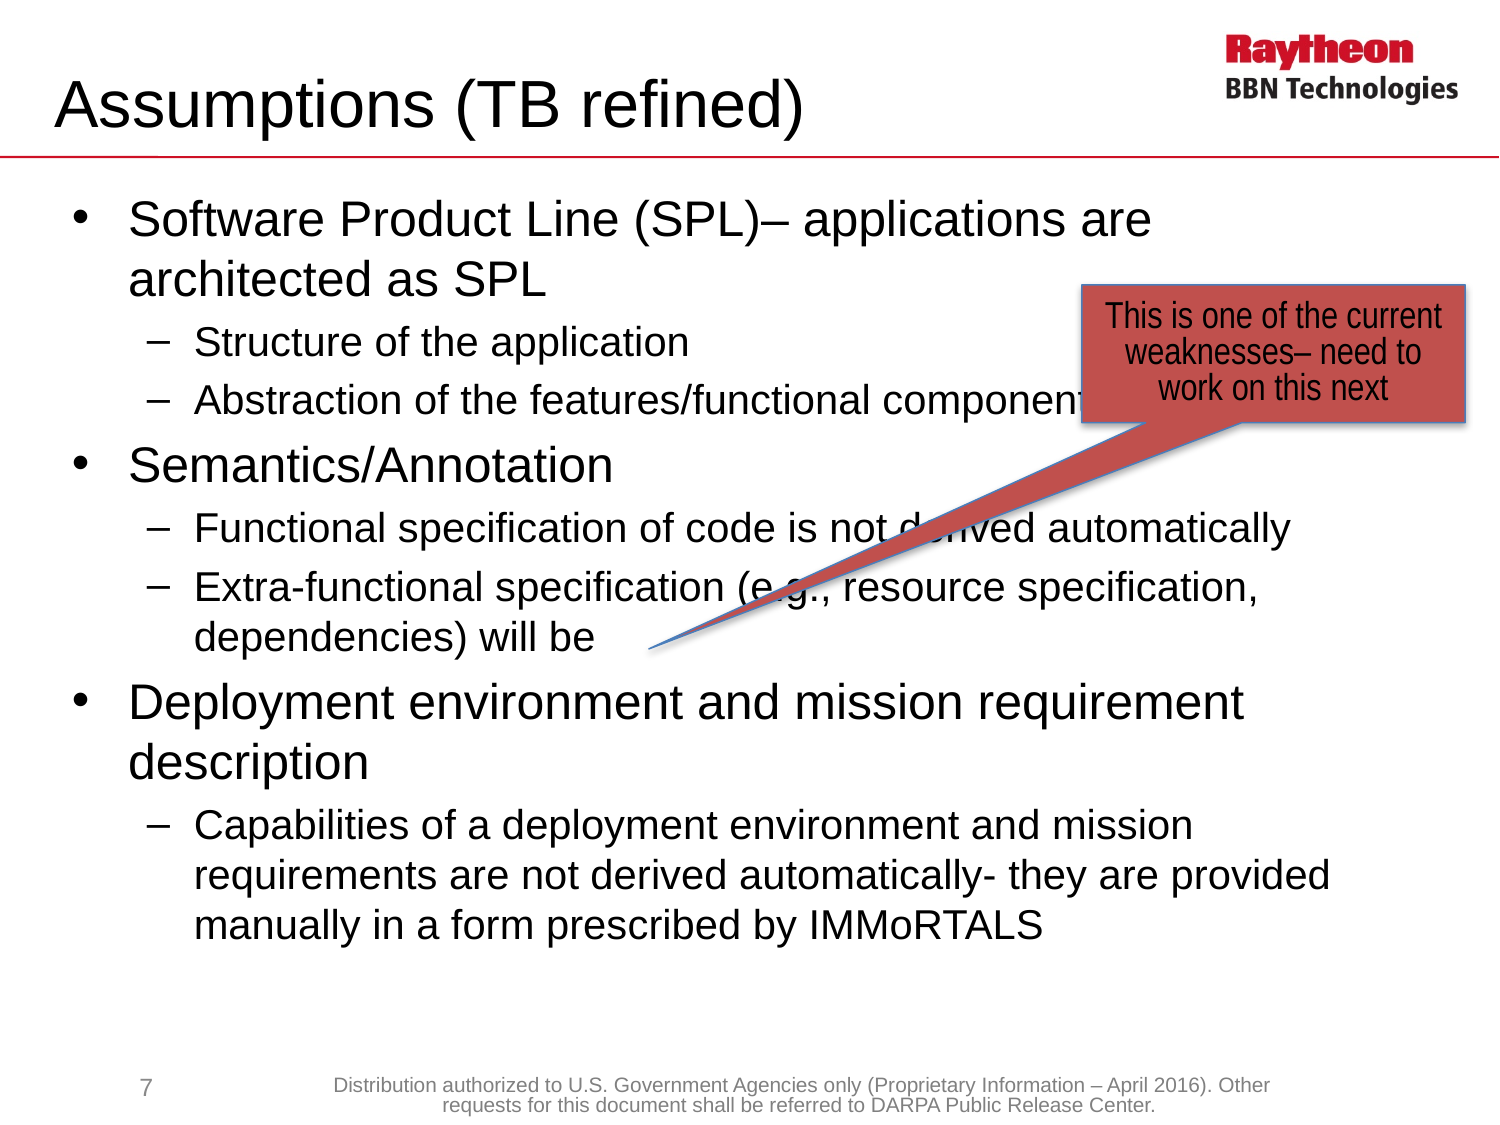

# Assumptions (TB refined)
Software Product Line (SPL)– applications are architected as SPL
Structure of the application
Abstraction of the features/functional components
Semantics/Annotation
Functional specification of code is not derived automatically
Extra-functional specification (e.g., resource specification, dependencies) will be
Deployment environment and mission requirement description
Capabilities of a deployment environment and mission requirements are not derived automatically- they are provided manually in a form prescribed by IMMoRTALS
This is one of the current weaknesses– need to work on this next
7